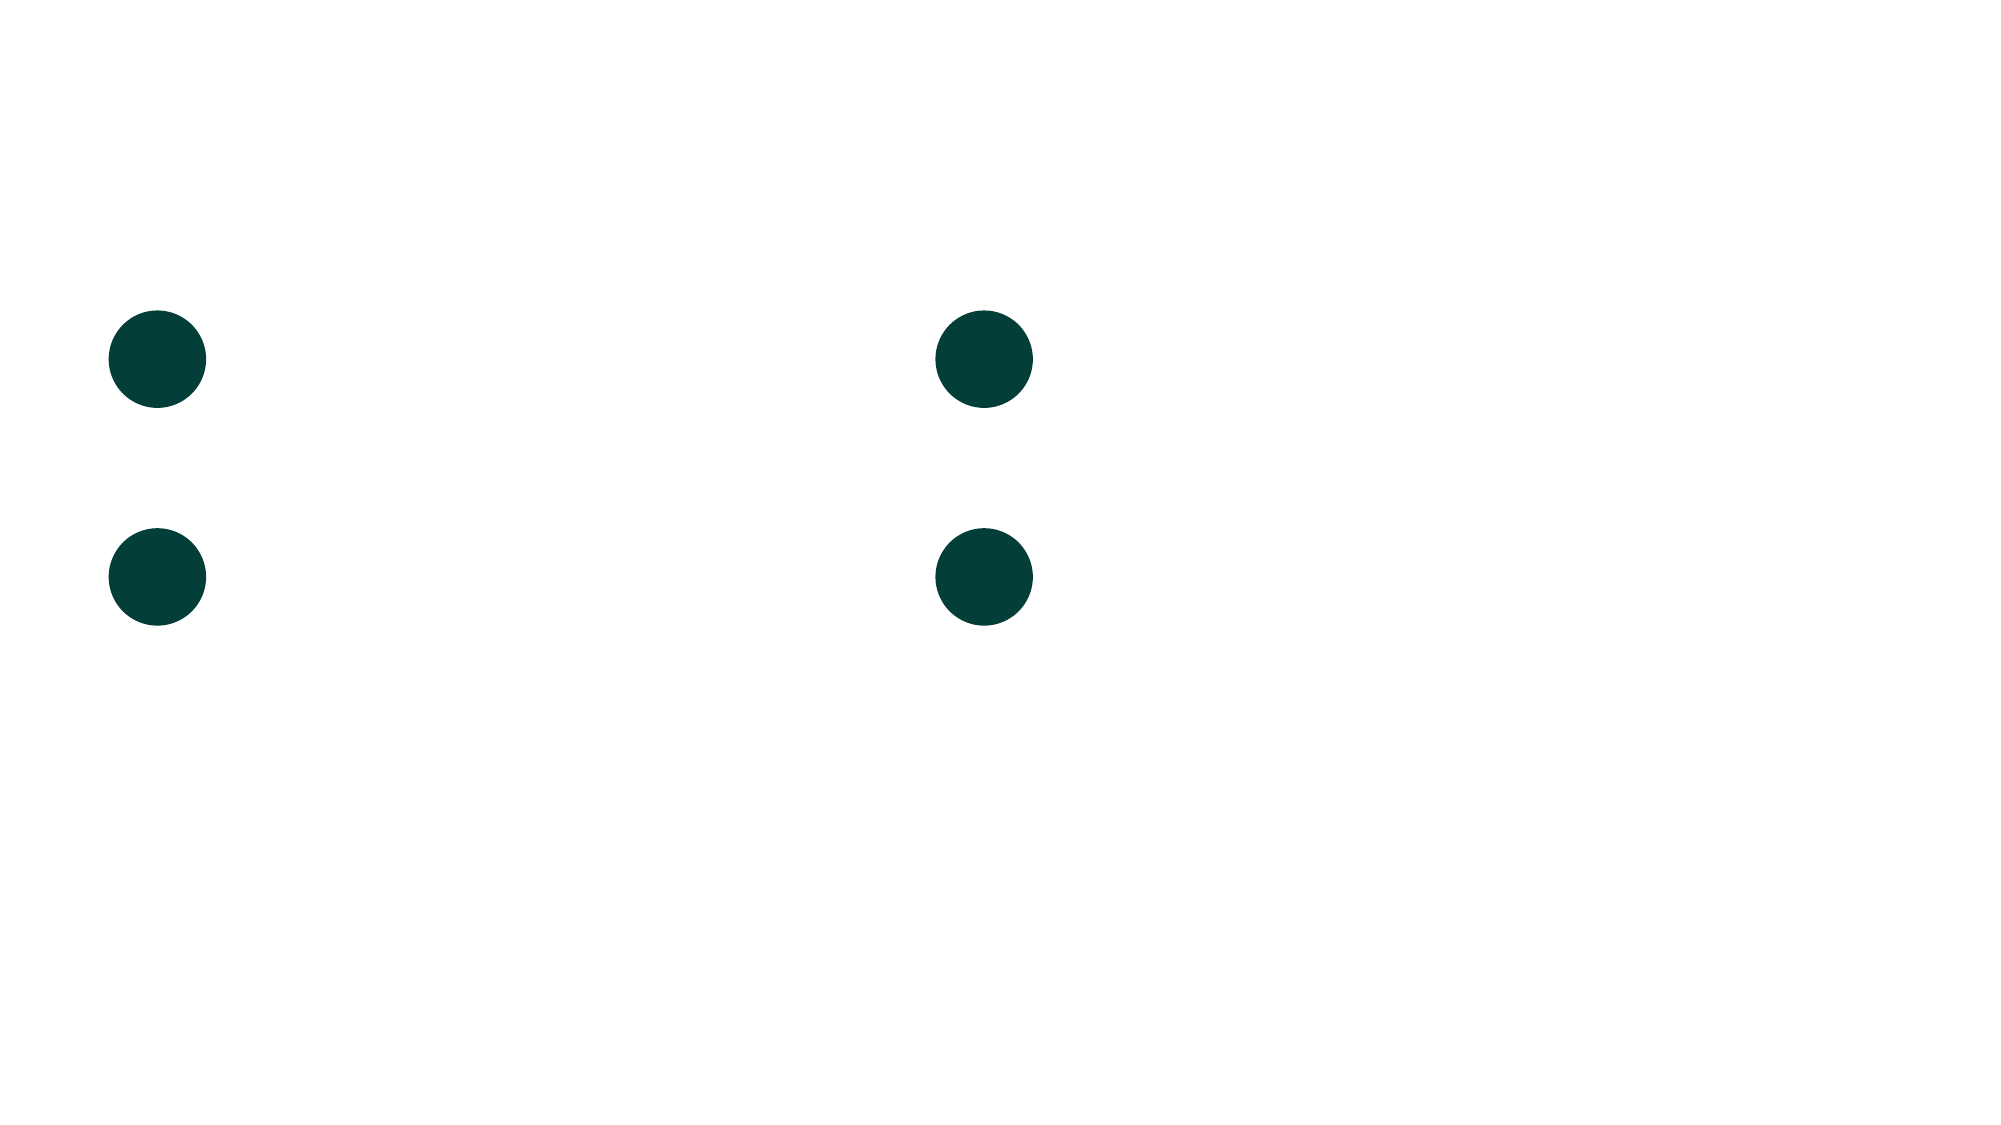

Next steps

29
Microsoft Fabric / Section title